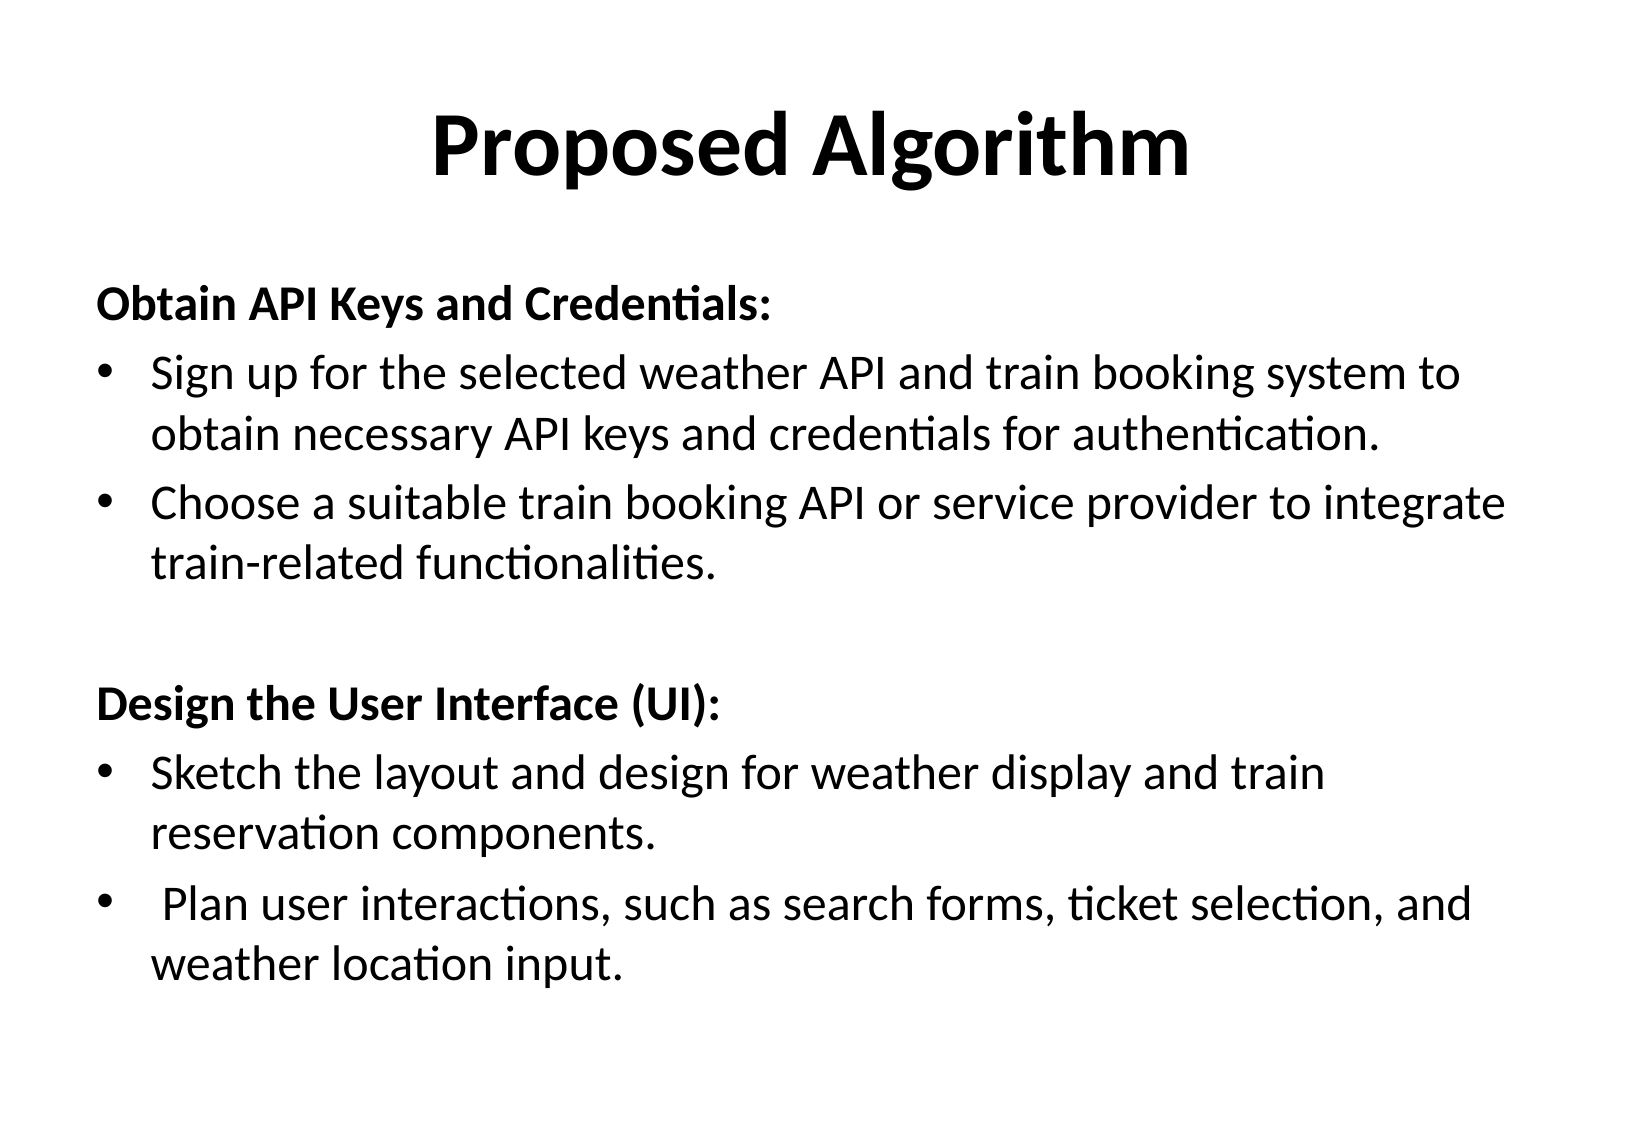

# Proposed Algorithm
Obtain API Keys and Credentials:
Sign up for the selected weather API and train booking system to obtain necessary API keys and credentials for authentication.
Choose a suitable train booking API or service provider to integrate train-related functionalities.

Design the User Interface (UI):
Sketch the layout and design for weather display and train reservation components.
 Plan user interactions, such as search forms, ticket selection, and weather location input.